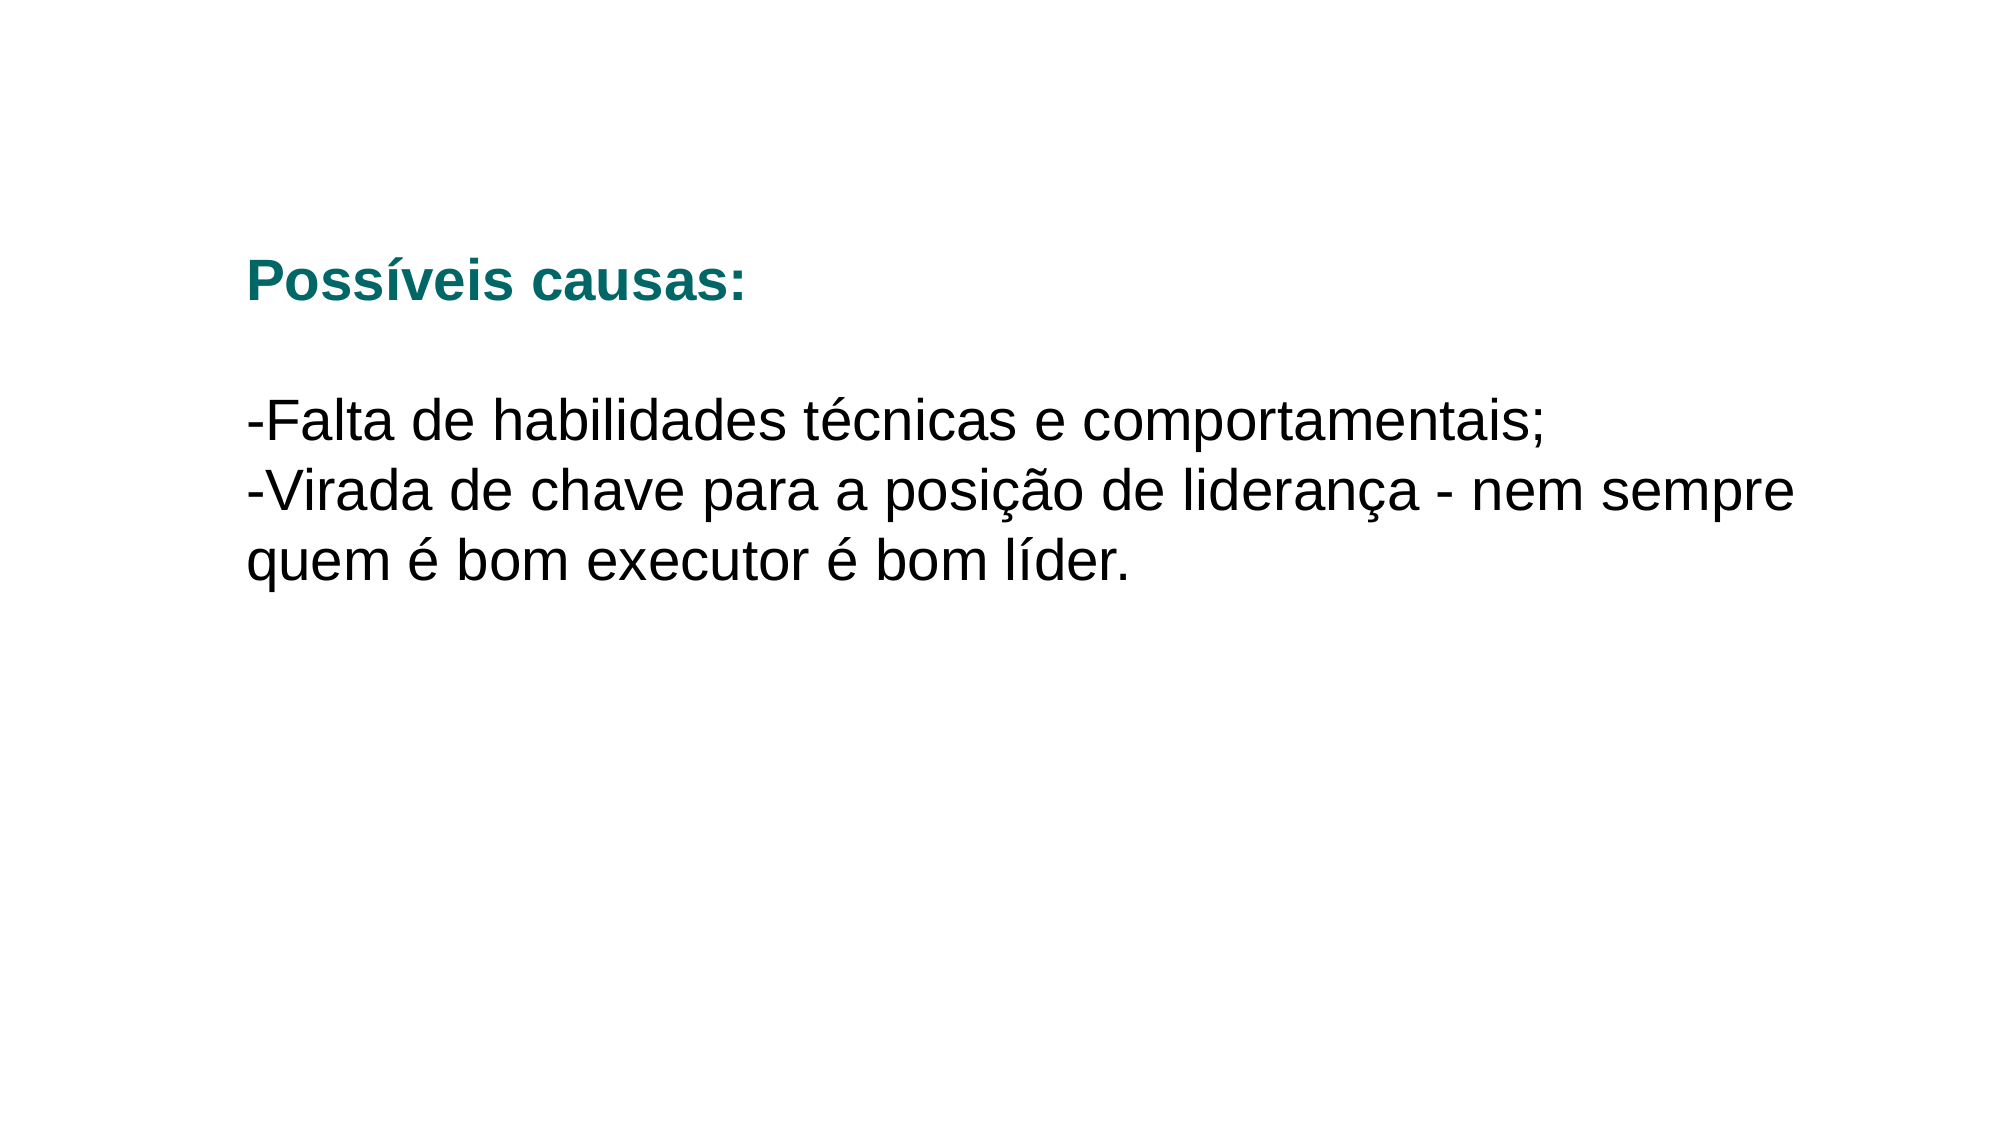

Possíveis causas:

-Falta de habilidades técnicas e comportamentais;
-Virada de chave para a posição de liderança - nem sempre quem é bom executor é bom líder.